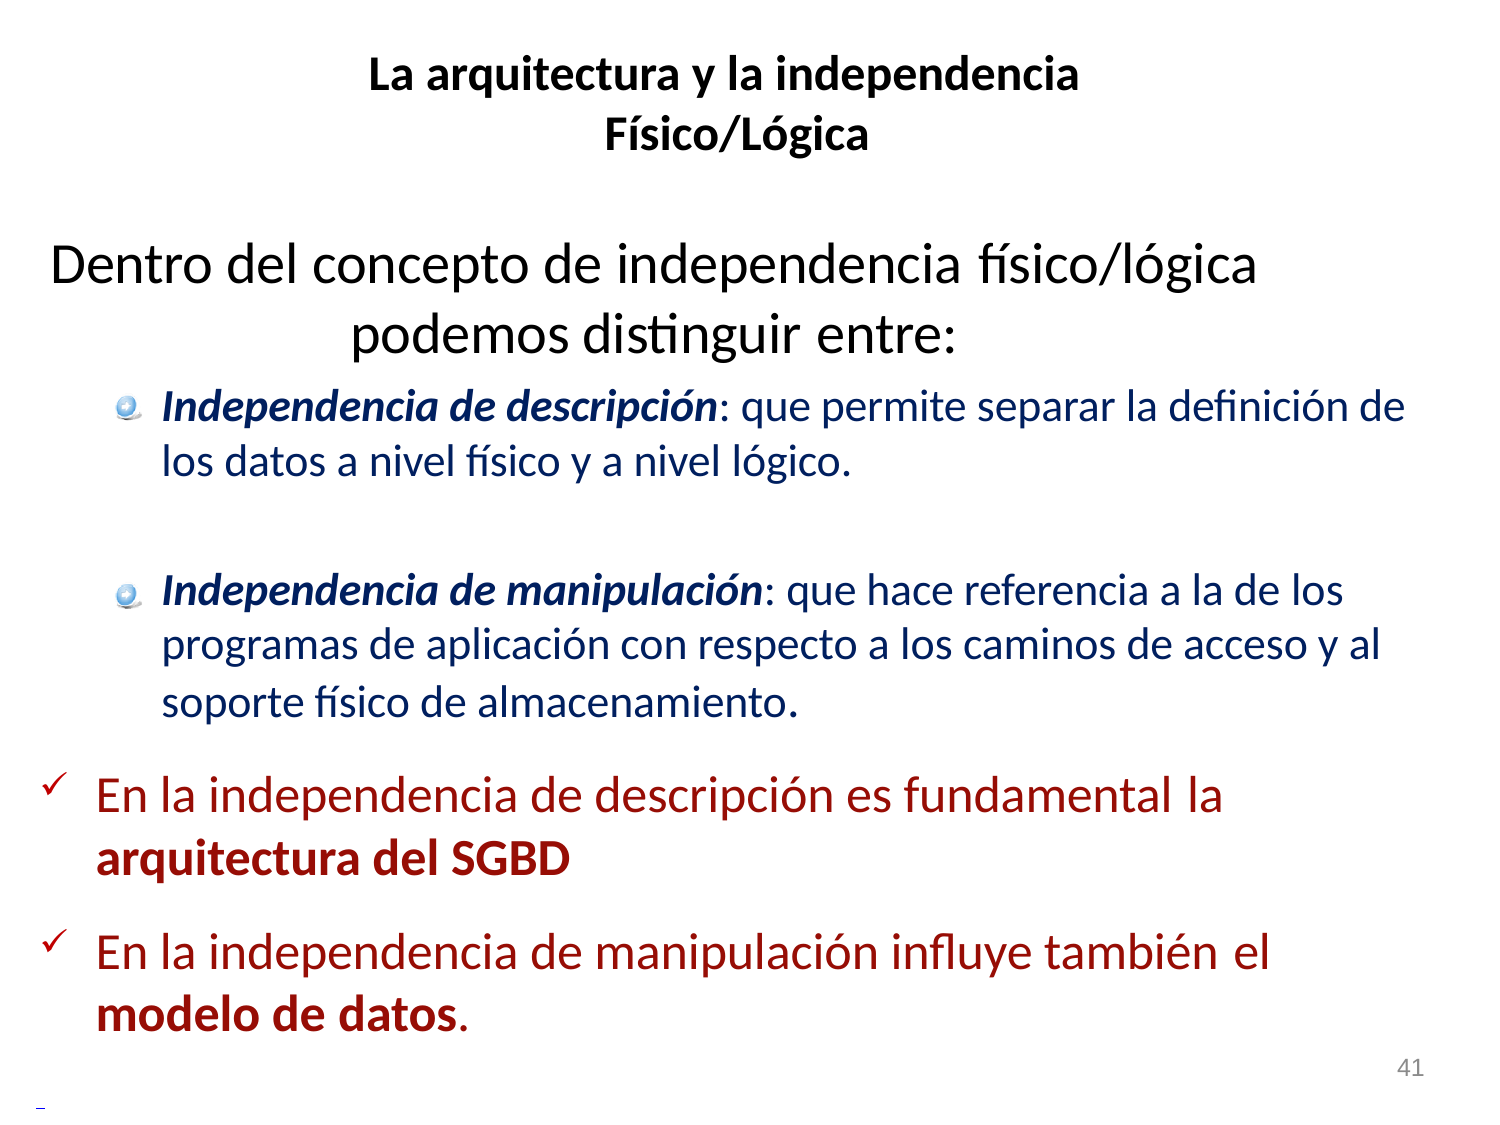

La arquitectura y la independencia  Físico/Lógica
# Dentro del concepto de independencia físico/lógica
podemos distinguir entre:
Independencia de descripción: que permite separar la definición de  los datos a nivel físico y a nivel lógico.

Independencia de manipulación: que hace referencia a la de los  programas de aplicación con respecto a los caminos de acceso y al  soporte físico de almacenamiento.
En la independencia de descripción es fundamental la
arquitectura del SGBD
En la independencia de manipulación influye también el
modelo de datos.

41